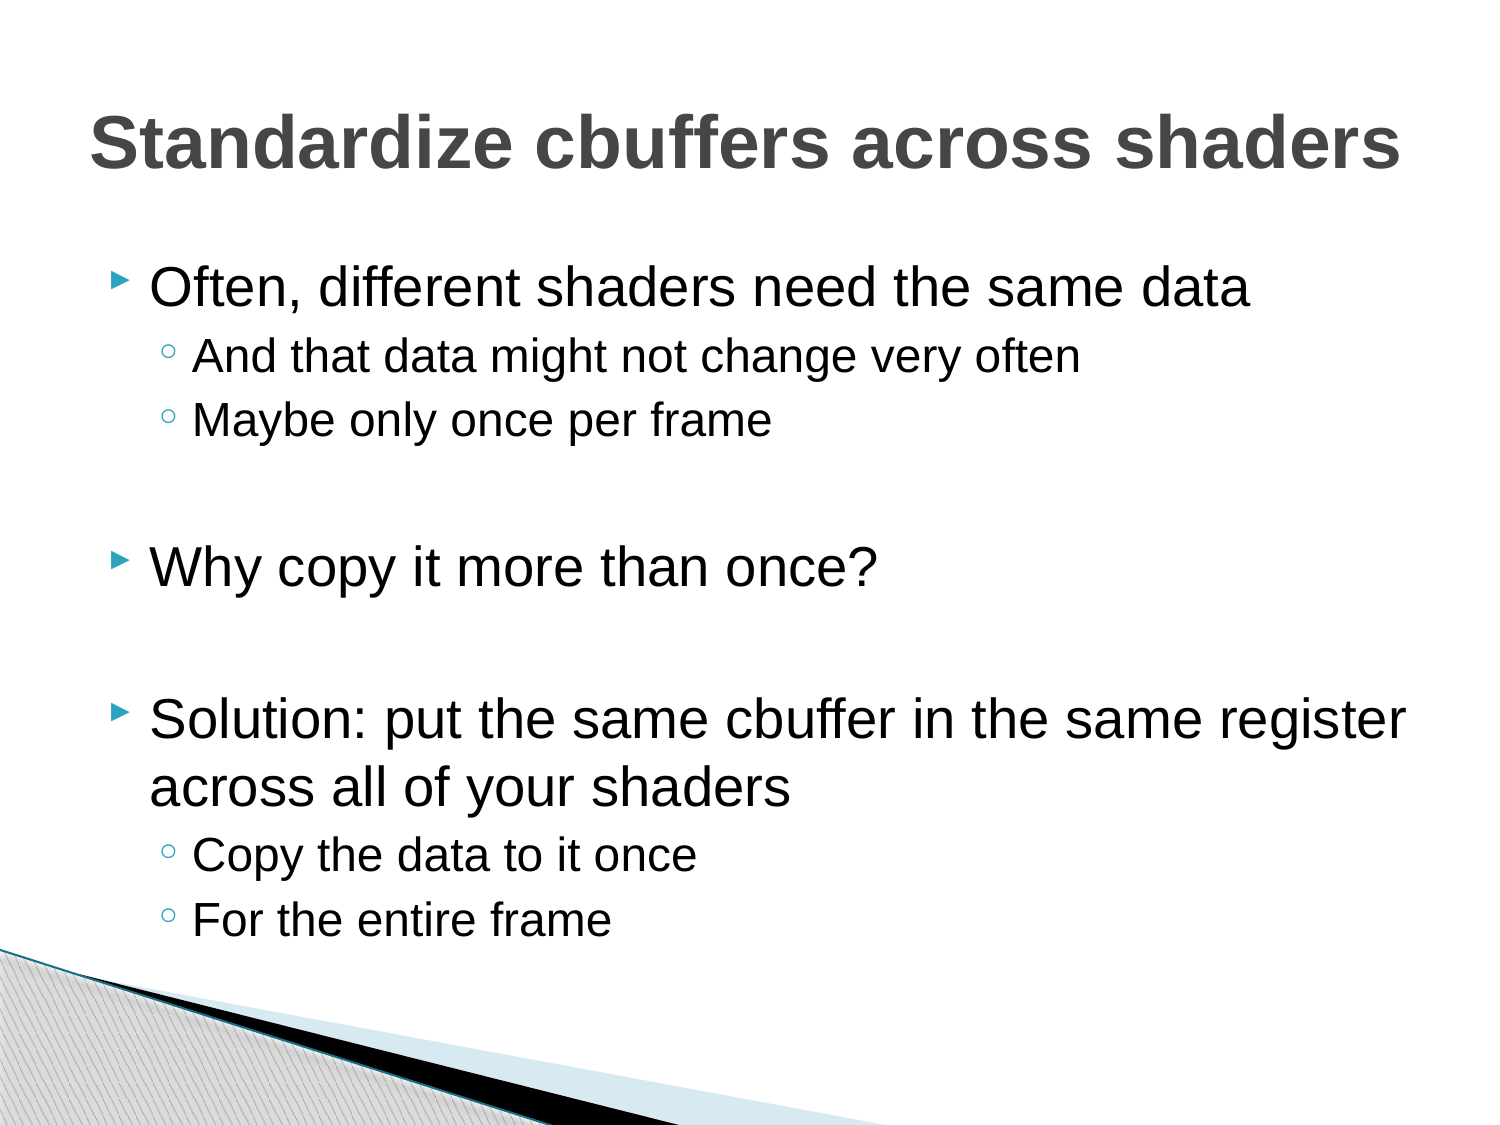

# Standardize cbuffers across shaders
Often, different shaders need the same data
And that data might not change very often
Maybe only once per frame

Why copy it more than once?

Solution: put the same cbuffer in the same register across all of your shaders
Copy the data to it once
For the entire frame